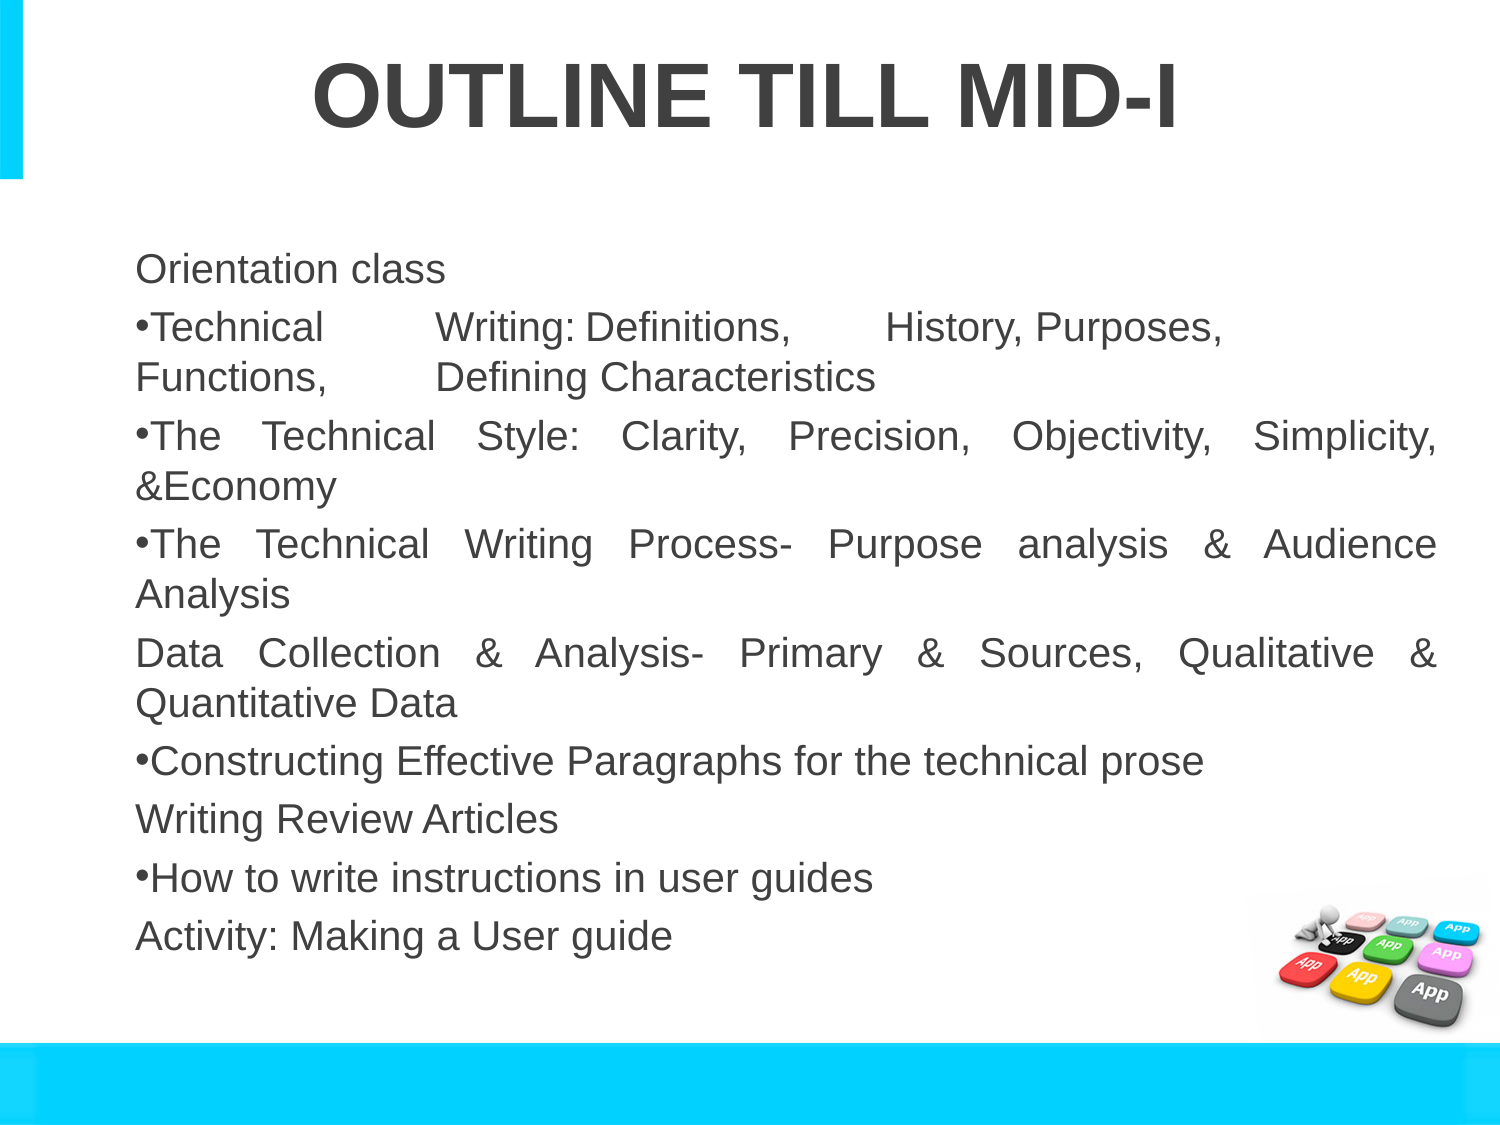

# OUTLINE TILL MID-I
Orientation class
Technical	Writing:	Definitions,	History,	Purposes,	Functions,	Defining Characteristics
The Technical Style: Clarity, Precision, Objectivity, Simplicity, &Economy
The Technical Writing Process- Purpose analysis & Audience Analysis
Data Collection & Analysis- Primary & Sources, Qualitative & Quantitative Data
Constructing Effective Paragraphs for the technical prose
Writing Review Articles
How to write instructions in user guides
Activity: Making a User guide